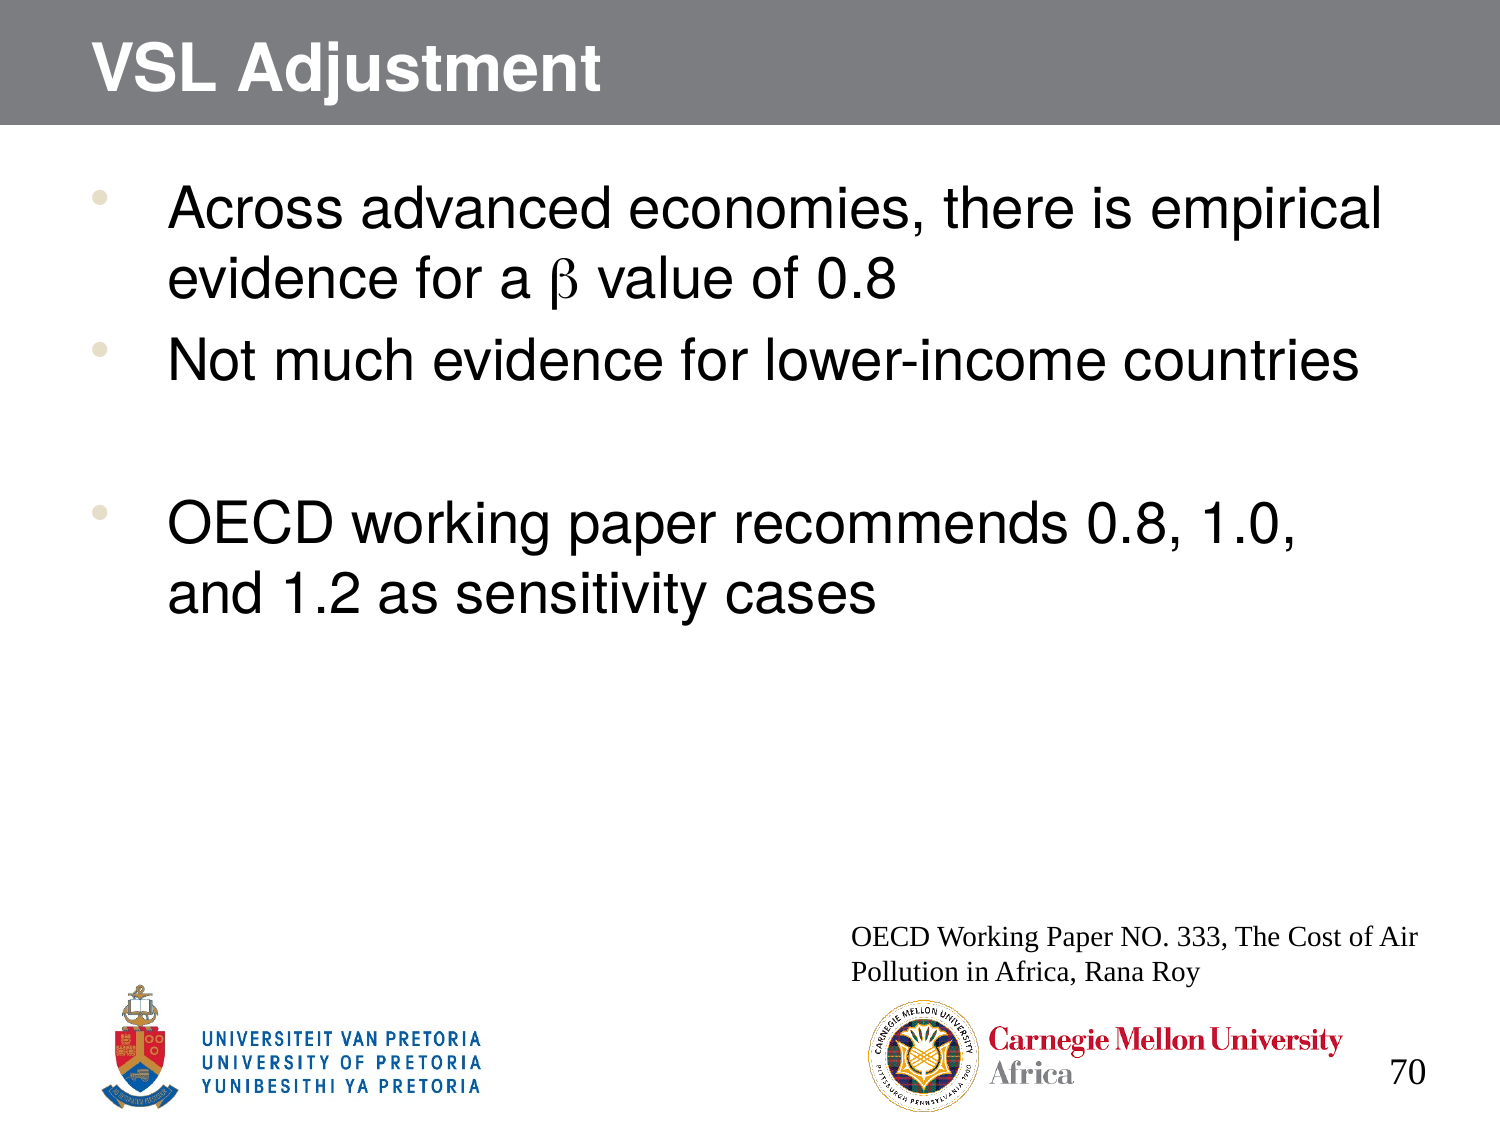

# VSL Adjustment
Across advanced economies, there is empirical evidence for a β value of 0.8
Not much evidence for lower-income countries

OECD working paper recommends 0.8, 1.0, and 1.2 as sensitivity cases
OECD Working Paper NO. 333, The Cost of Air Pollution in Africa, Rana Roy